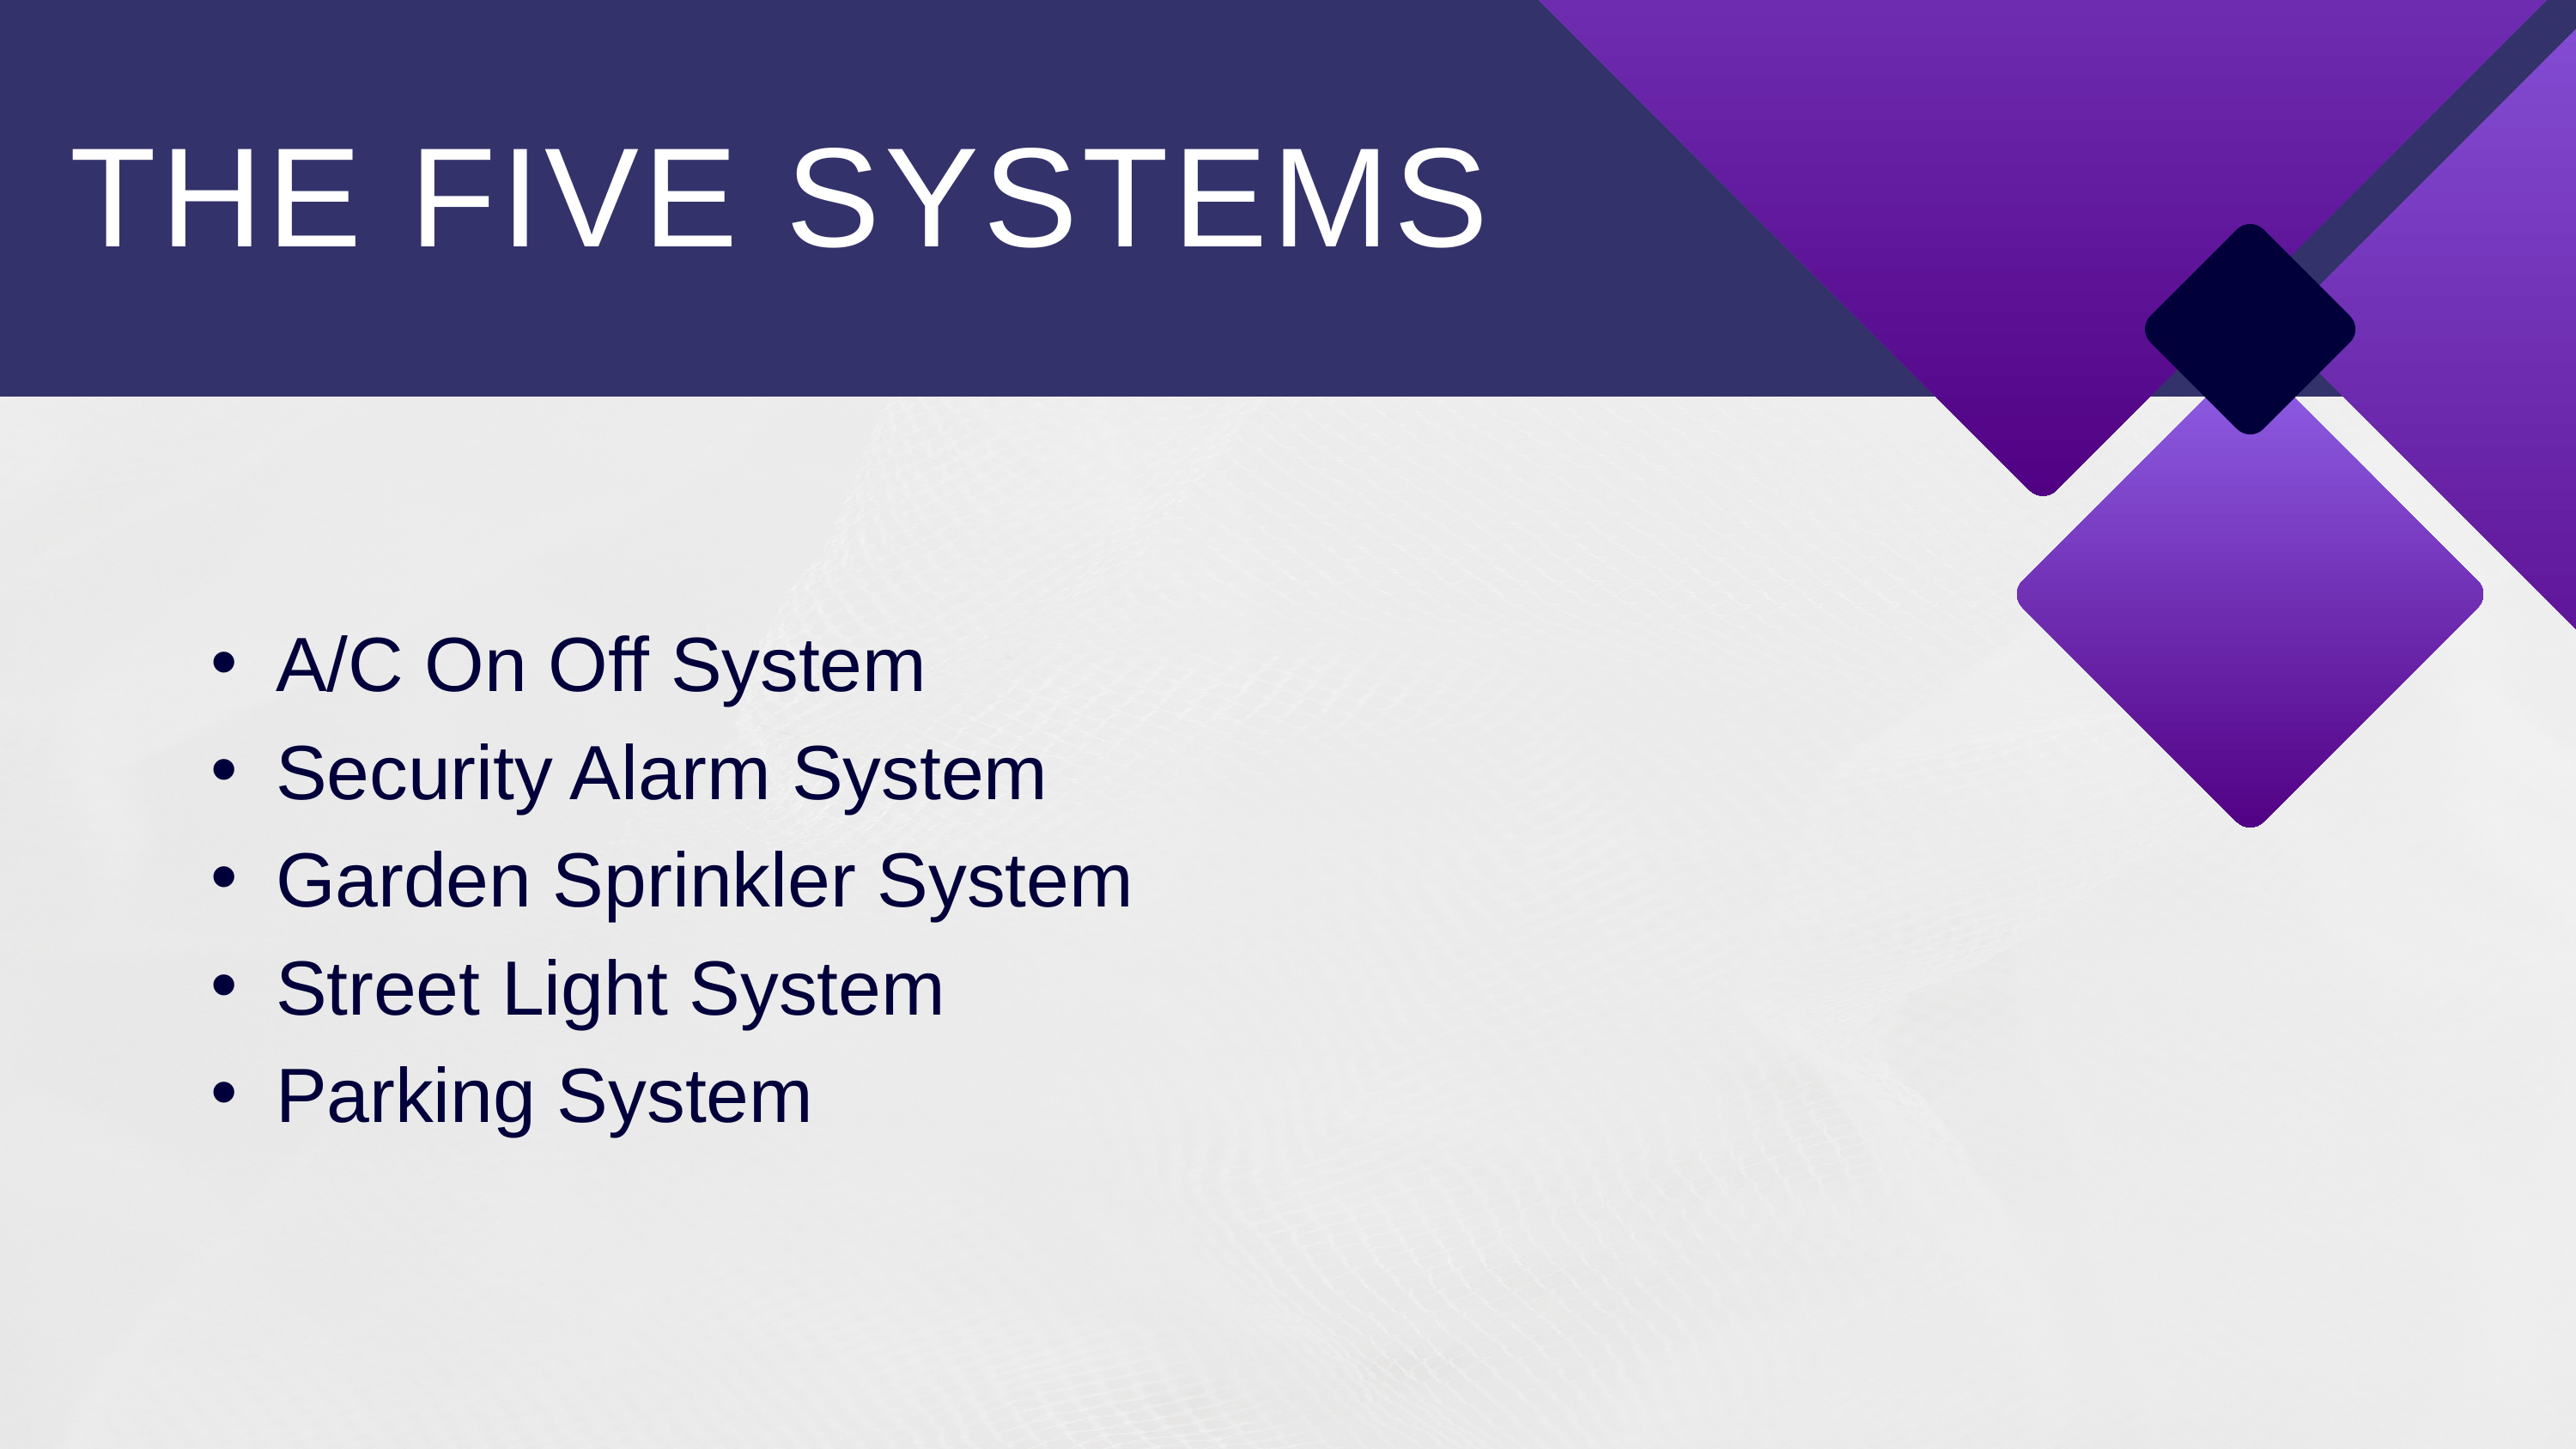

THE FIVE SYSTEMS

A/C On Off System
Security Alarm System
Garden Sprinkler System
Street Light System
Parking System